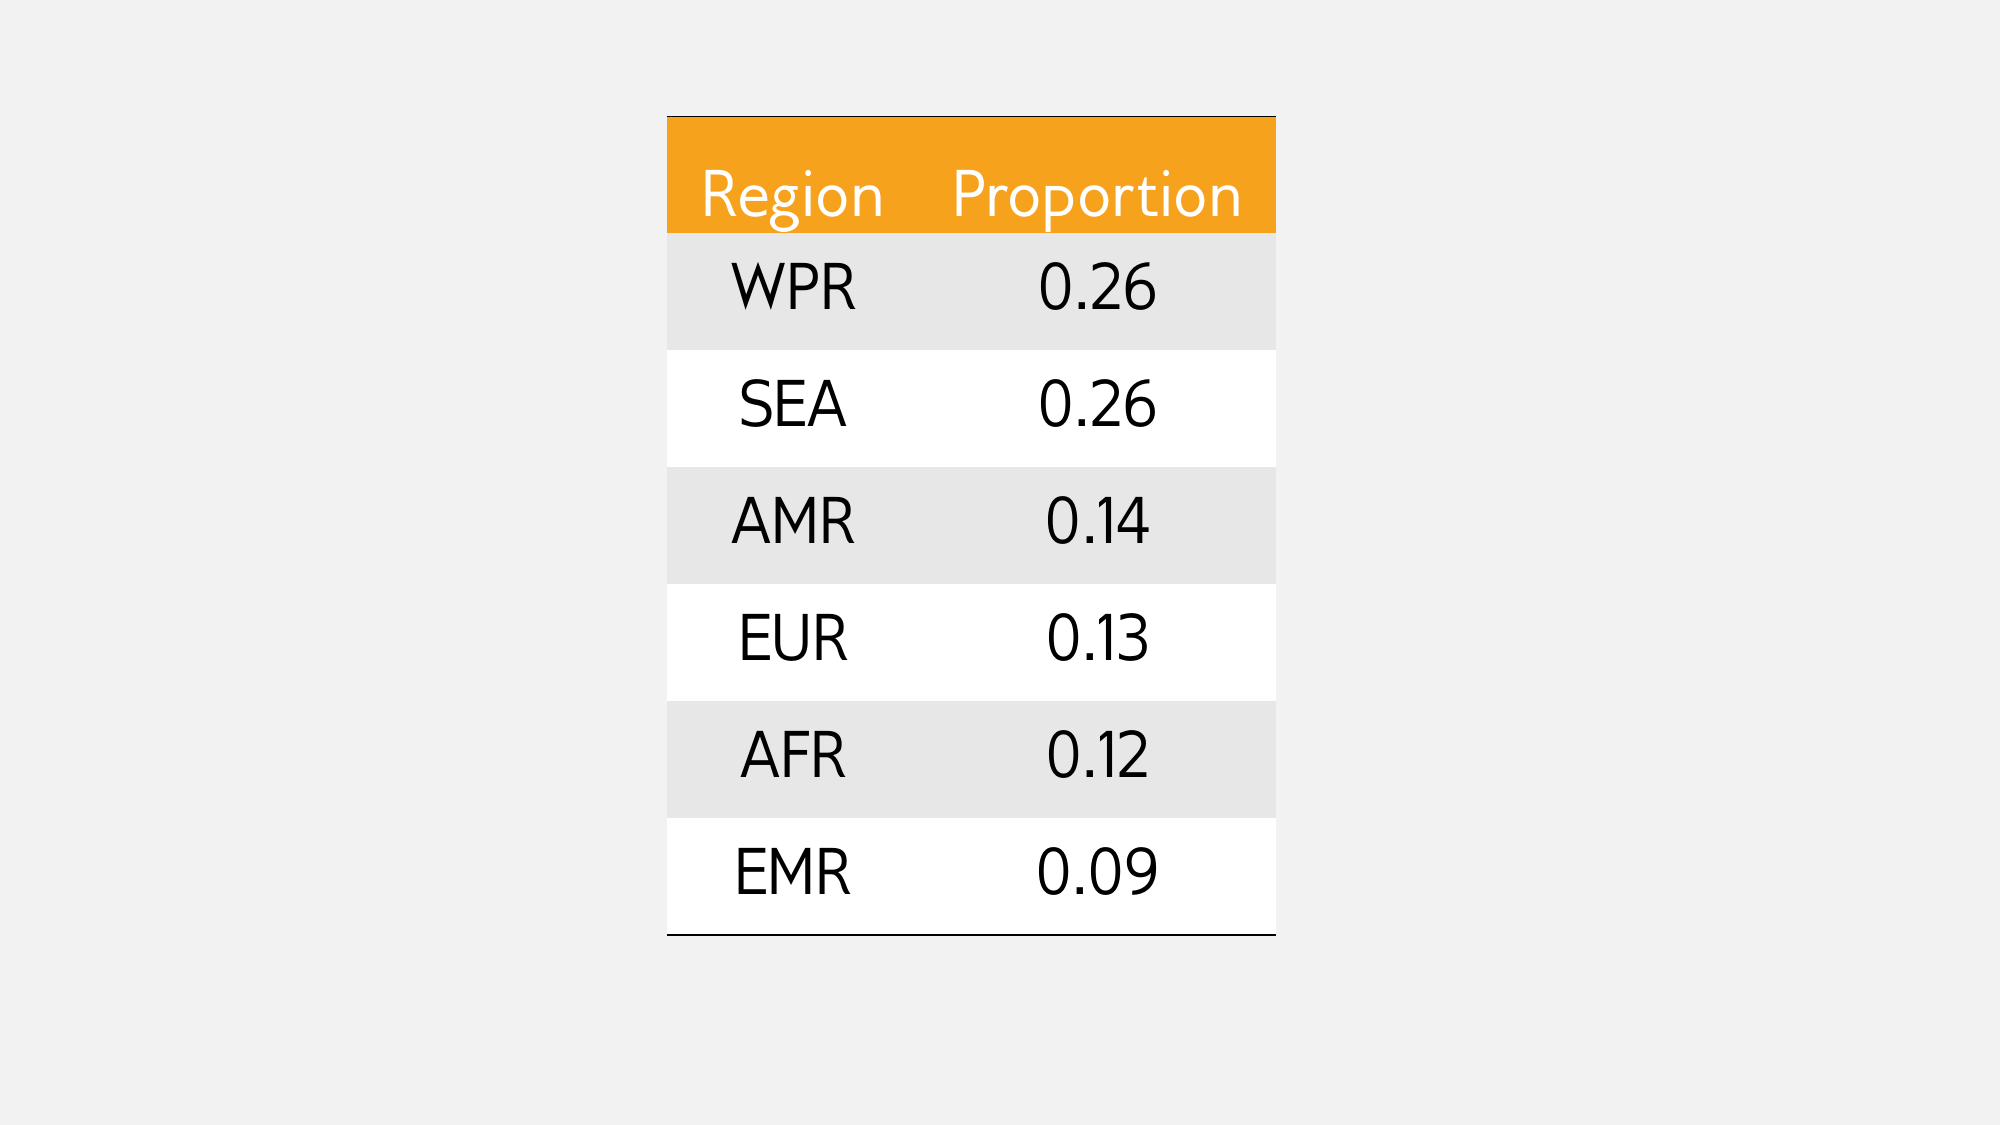

| Region | Proportion |
| --- | --- |
| WPR | 0.26 |
| SEA | 0.26 |
| AMR | 0.14 |
| EUR | 0.13 |
| AFR | 0.12 |
| EMR | 0.09 |